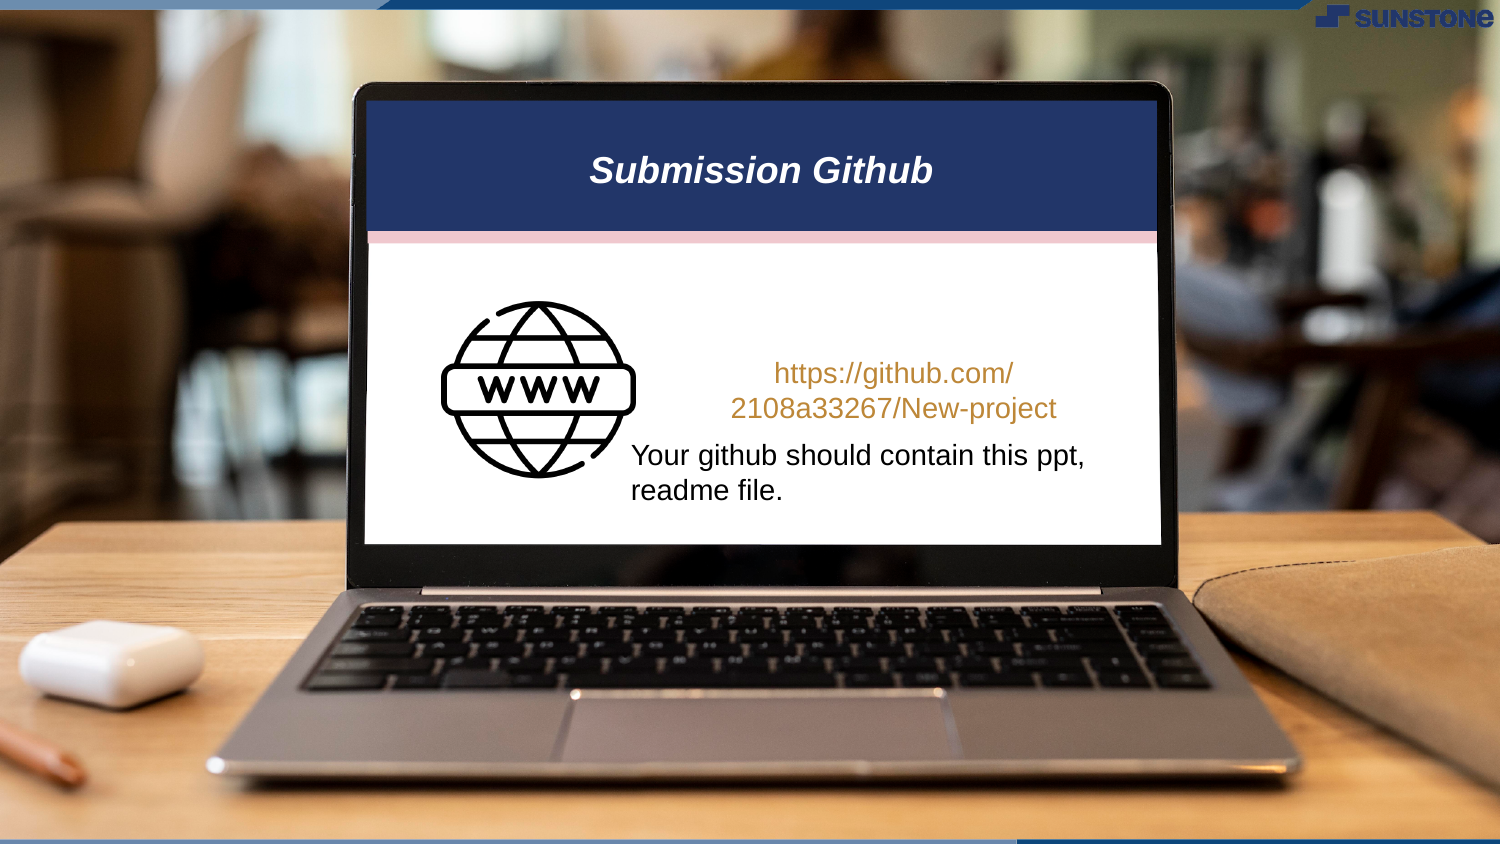

Submission Github
https://github.com/2108a33267/New-project
Your github should contain this ppt, readme file.